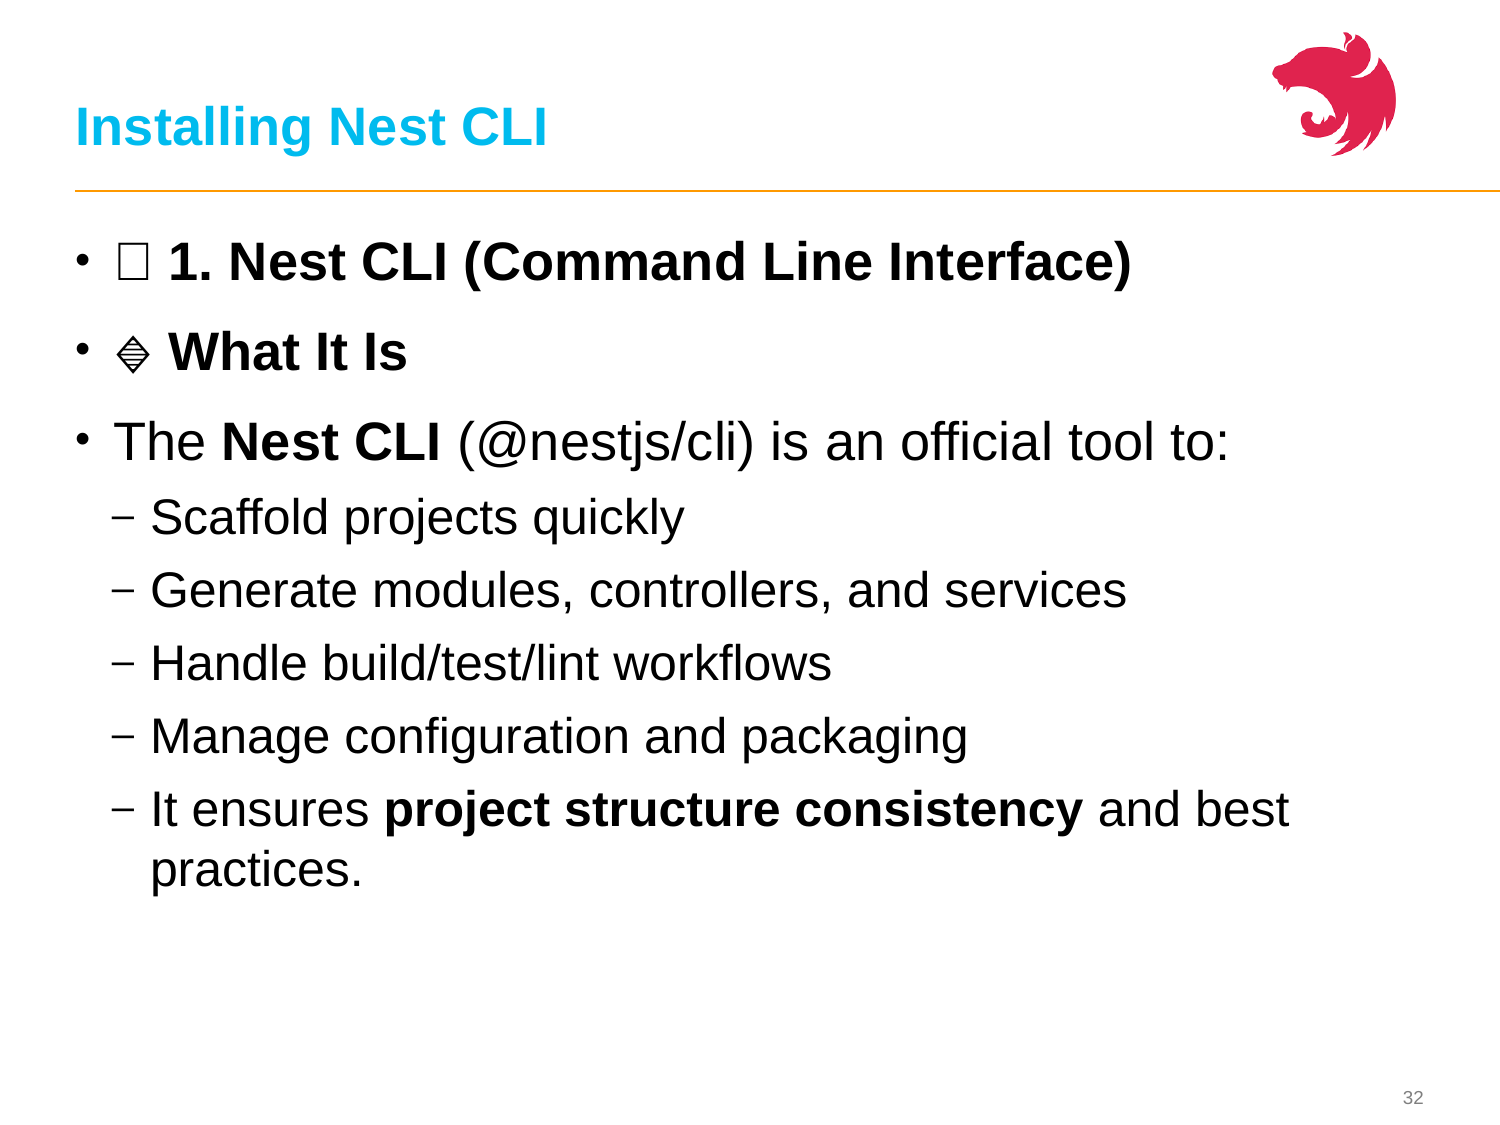

# Installing Nest CLI
🧩 1. Nest CLI (Command Line Interface)
🔹 What It Is
The Nest CLI (@nestjs/cli) is an official tool to:
Scaffold projects quickly
Generate modules, controllers, and services
Handle build/test/lint workflows
Manage configuration and packaging
It ensures project structure consistency and best practices.